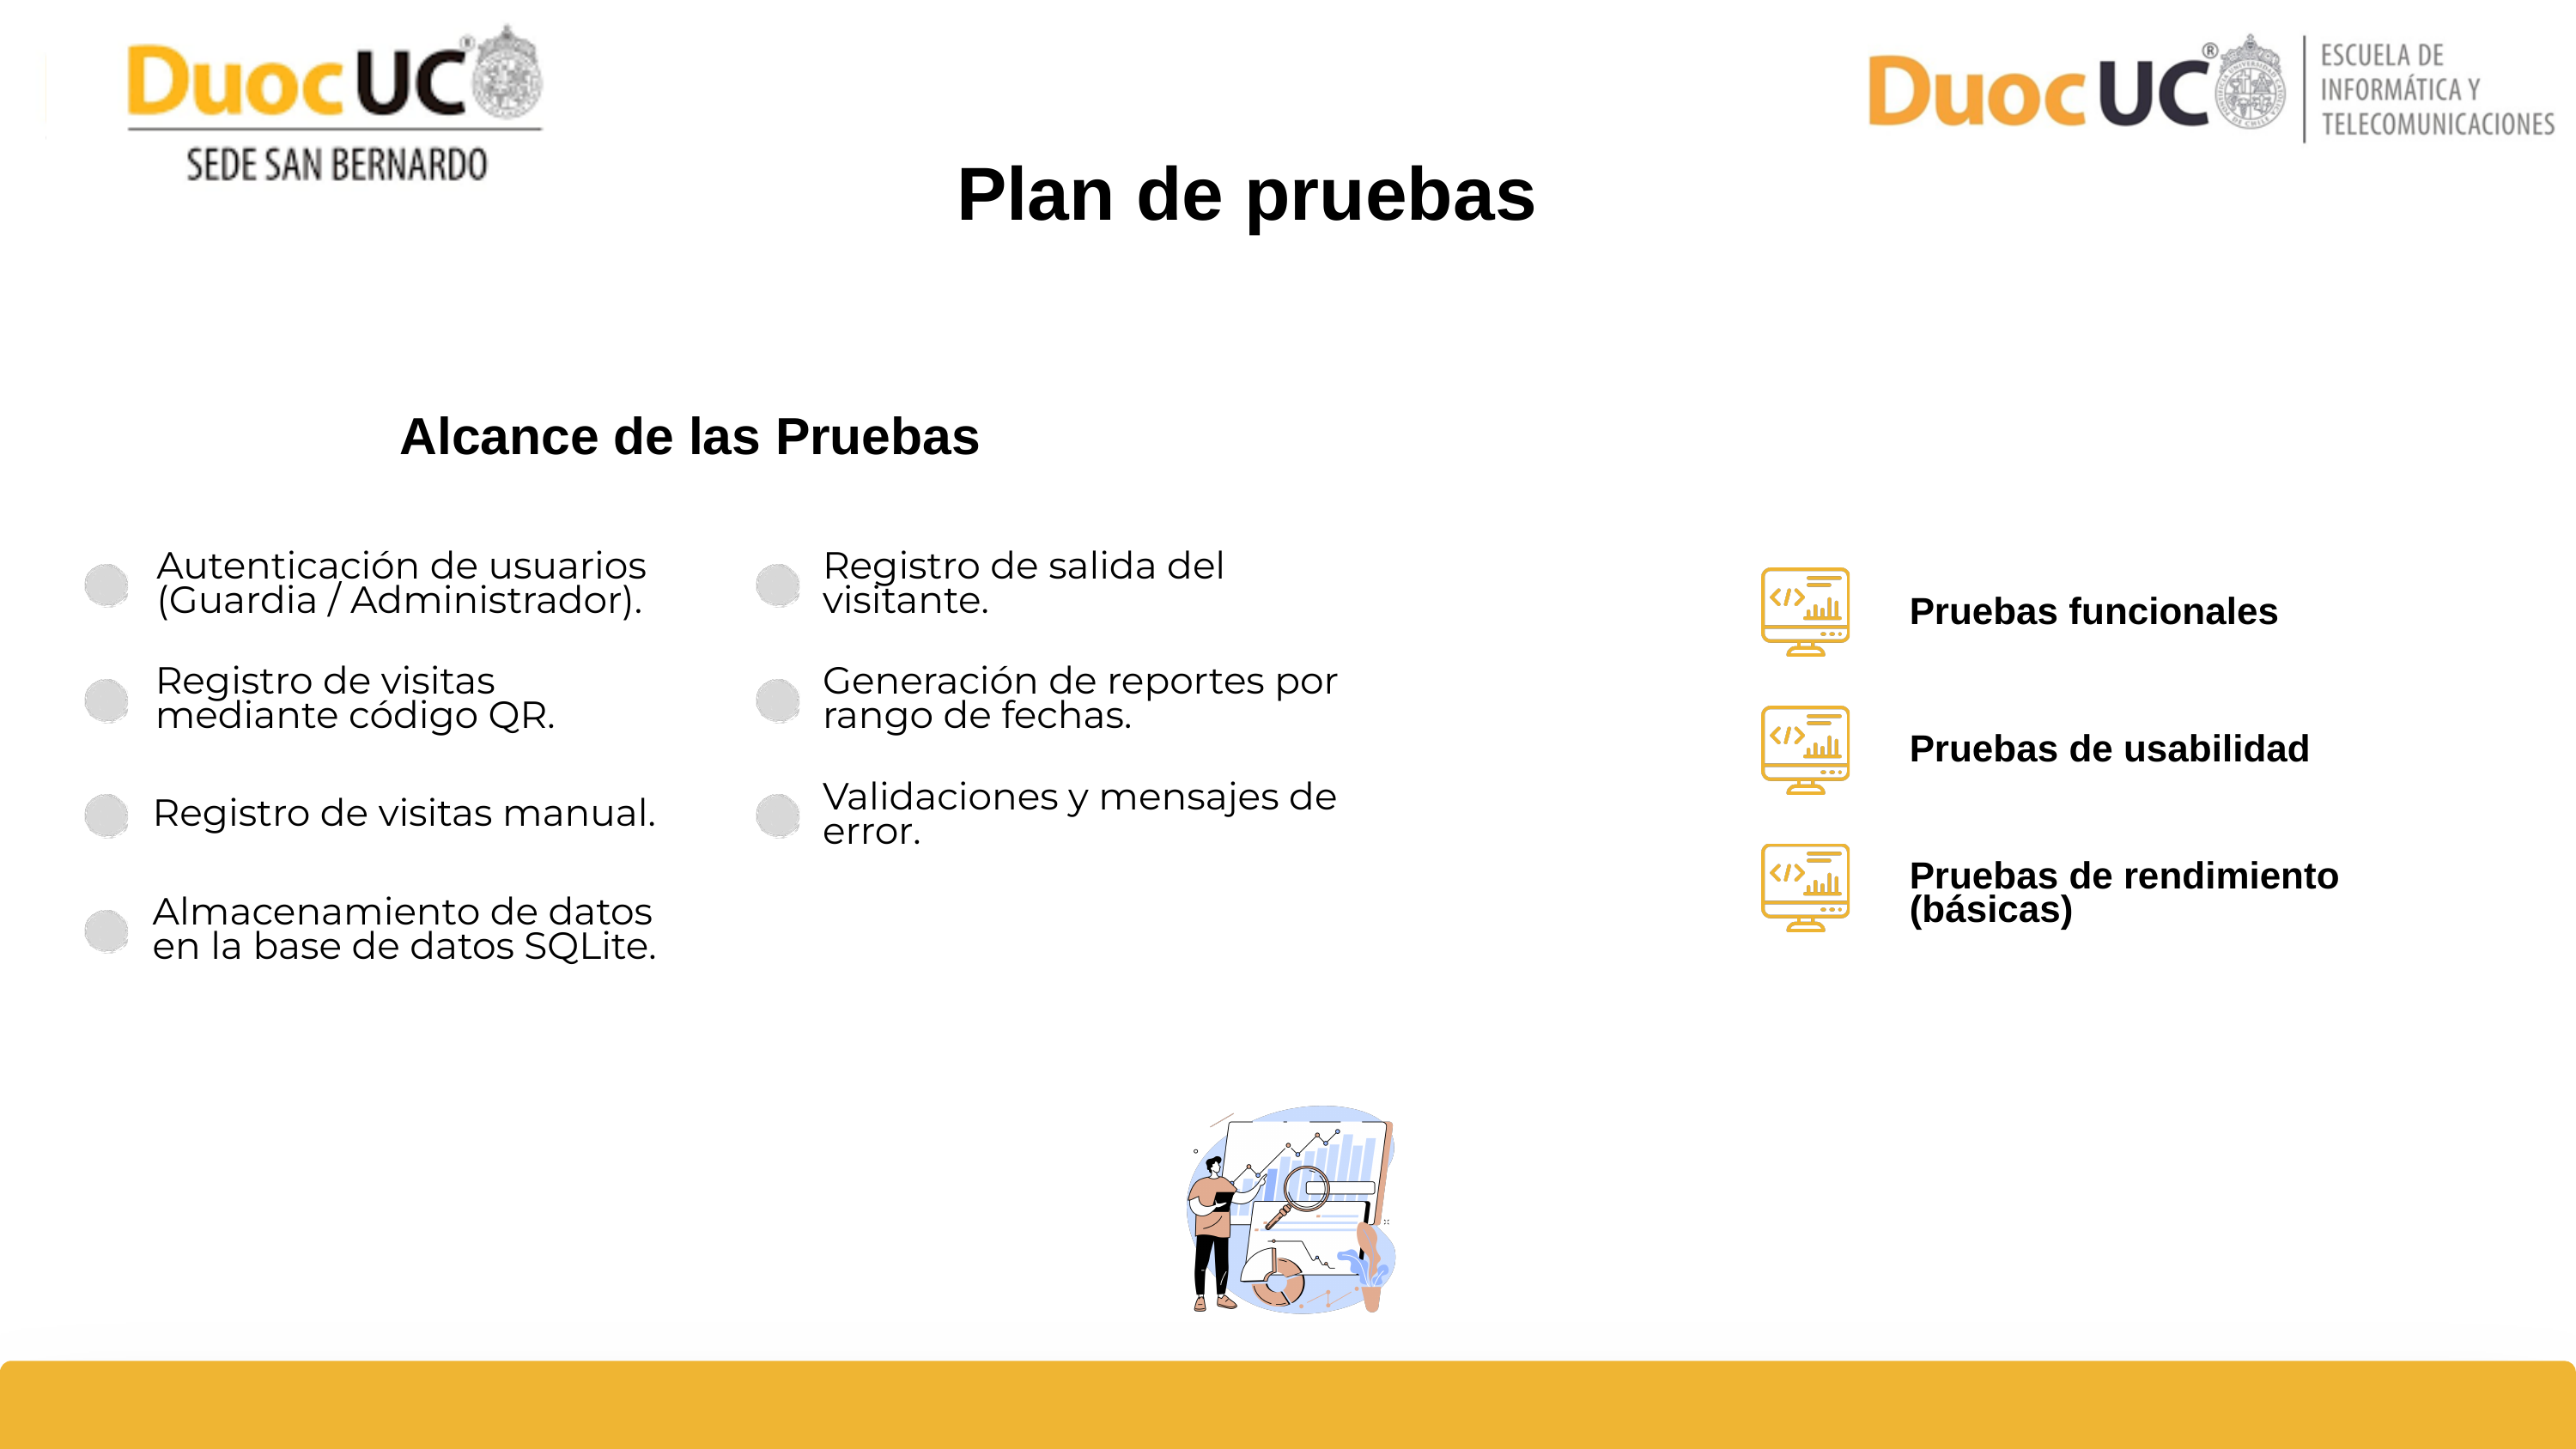

Plan de pruebas
Alcance de las Pruebas

Autenticación de usuarios (Guardia / Administrador).
Registro de salida del visitante.

Registro de visitas mediante código QR.
Generación de reportes por rango de fechas.

Validaciones y mensajes de error.

Registro de visitas manual.
Almacenamiento de datos en la base de datos SQLite.

Pruebas funcionales

Pruebas de usabilidad

Pruebas de rendimiento (básicas)